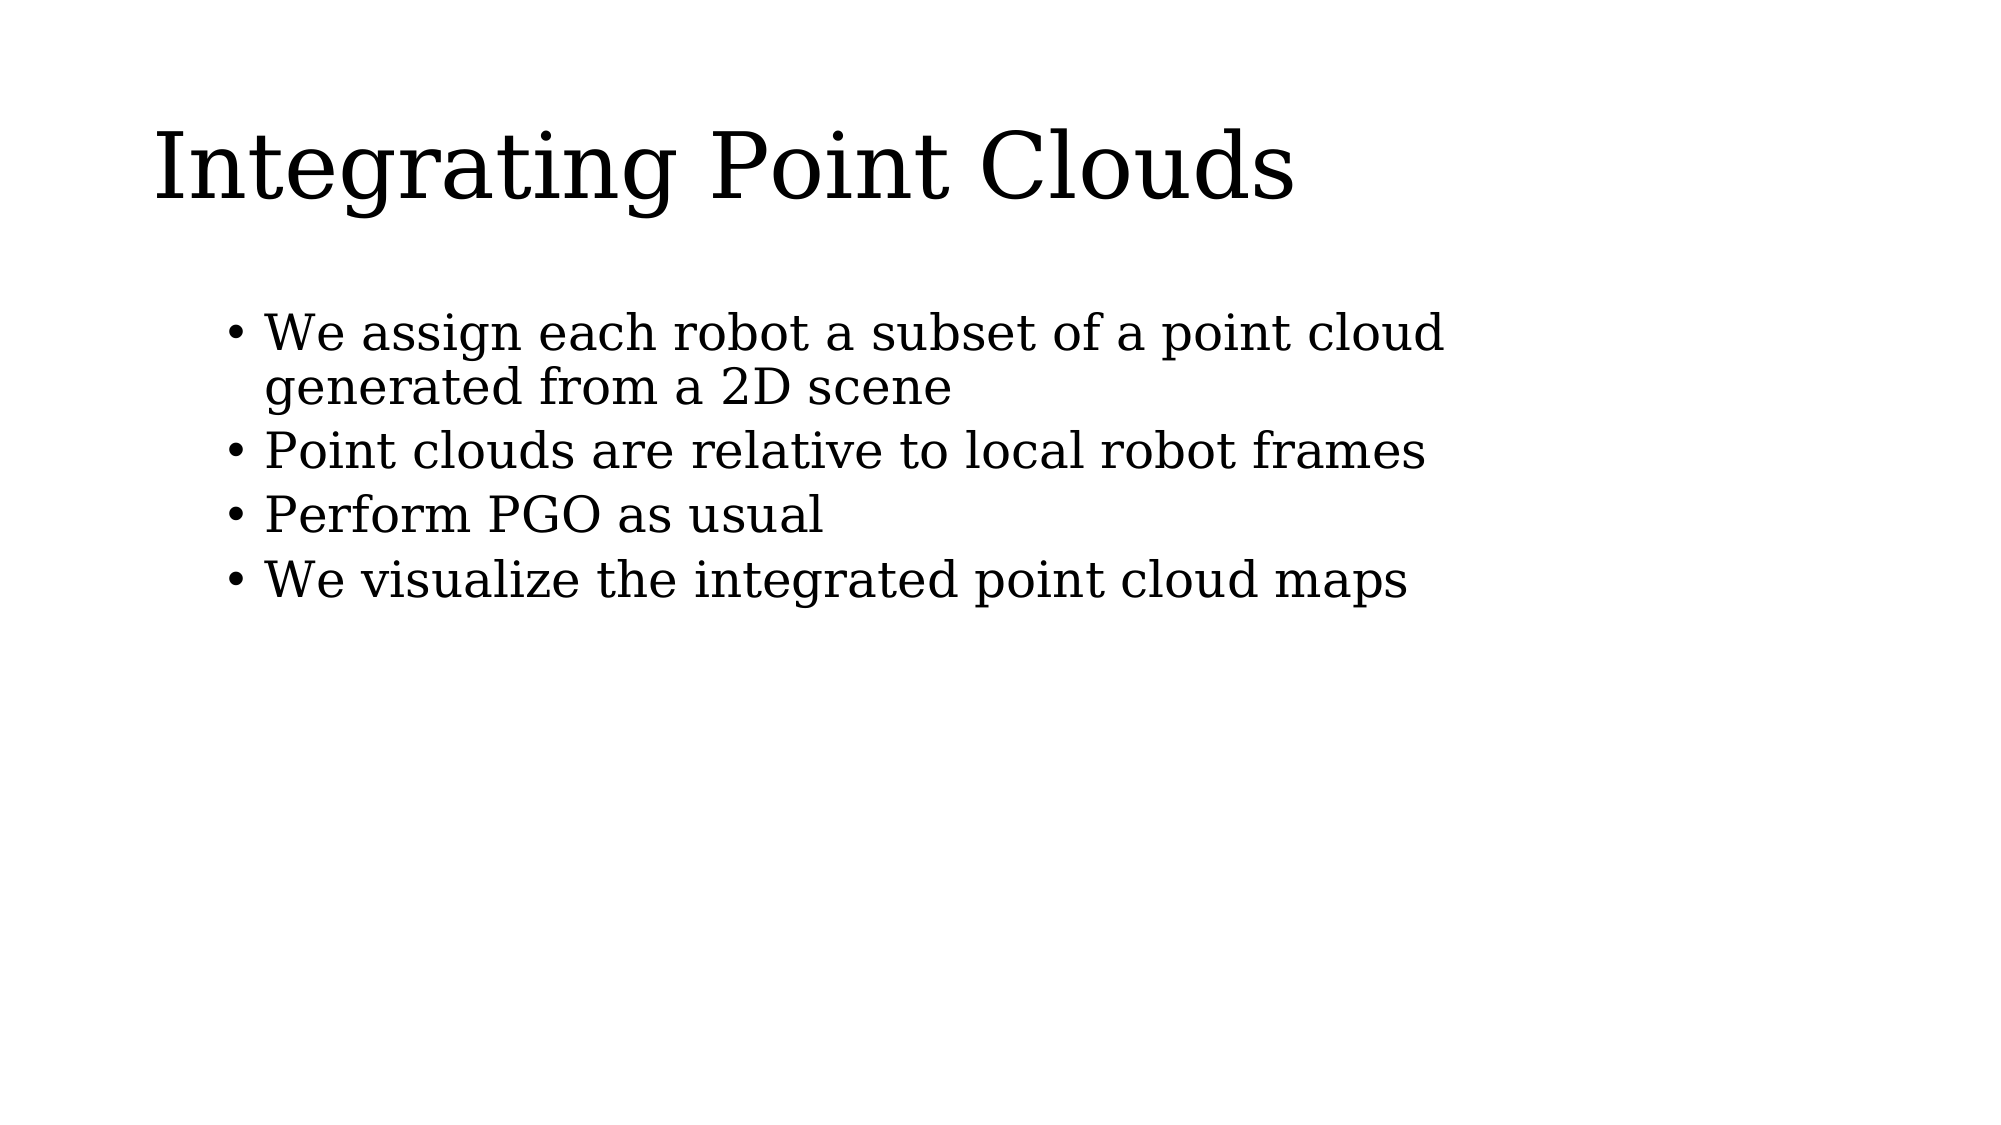

# Integrating Point Clouds
We assign each robot a subset of a point cloud generated from a 2D scene
Point clouds are relative to local robot frames
Perform PGO as usual
We visualize the integrated point cloud maps